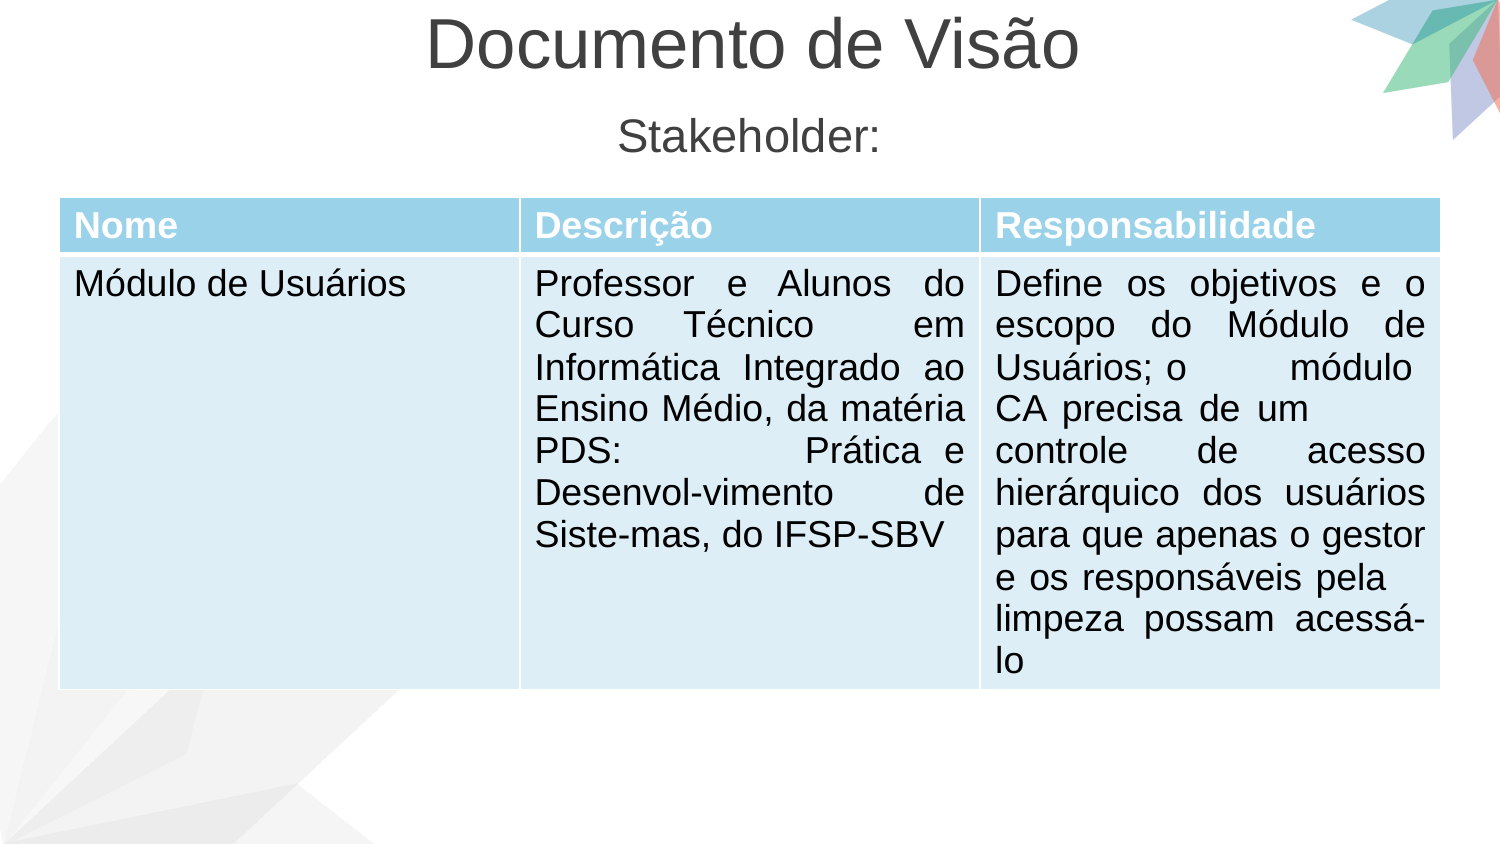

Documento de Visão
Stakeholder:
| Nome | Descrição | Responsabilidade |
| --- | --- | --- |
| Módulo de Usuários | Professor e Alunos do Curso Técnico em Informática Integrado ao Ensino Médio, da matéria PDS: Prática e Desenvol-vimento de Siste-mas, do IFSP-SBV | Define os objetivos e o escopo do Módulo de Usuários; o módulo CA precisa de um controle de acesso hierárquico dos usuários para que apenas o gestor e os responsáveis pela limpeza possam acessá-lo |